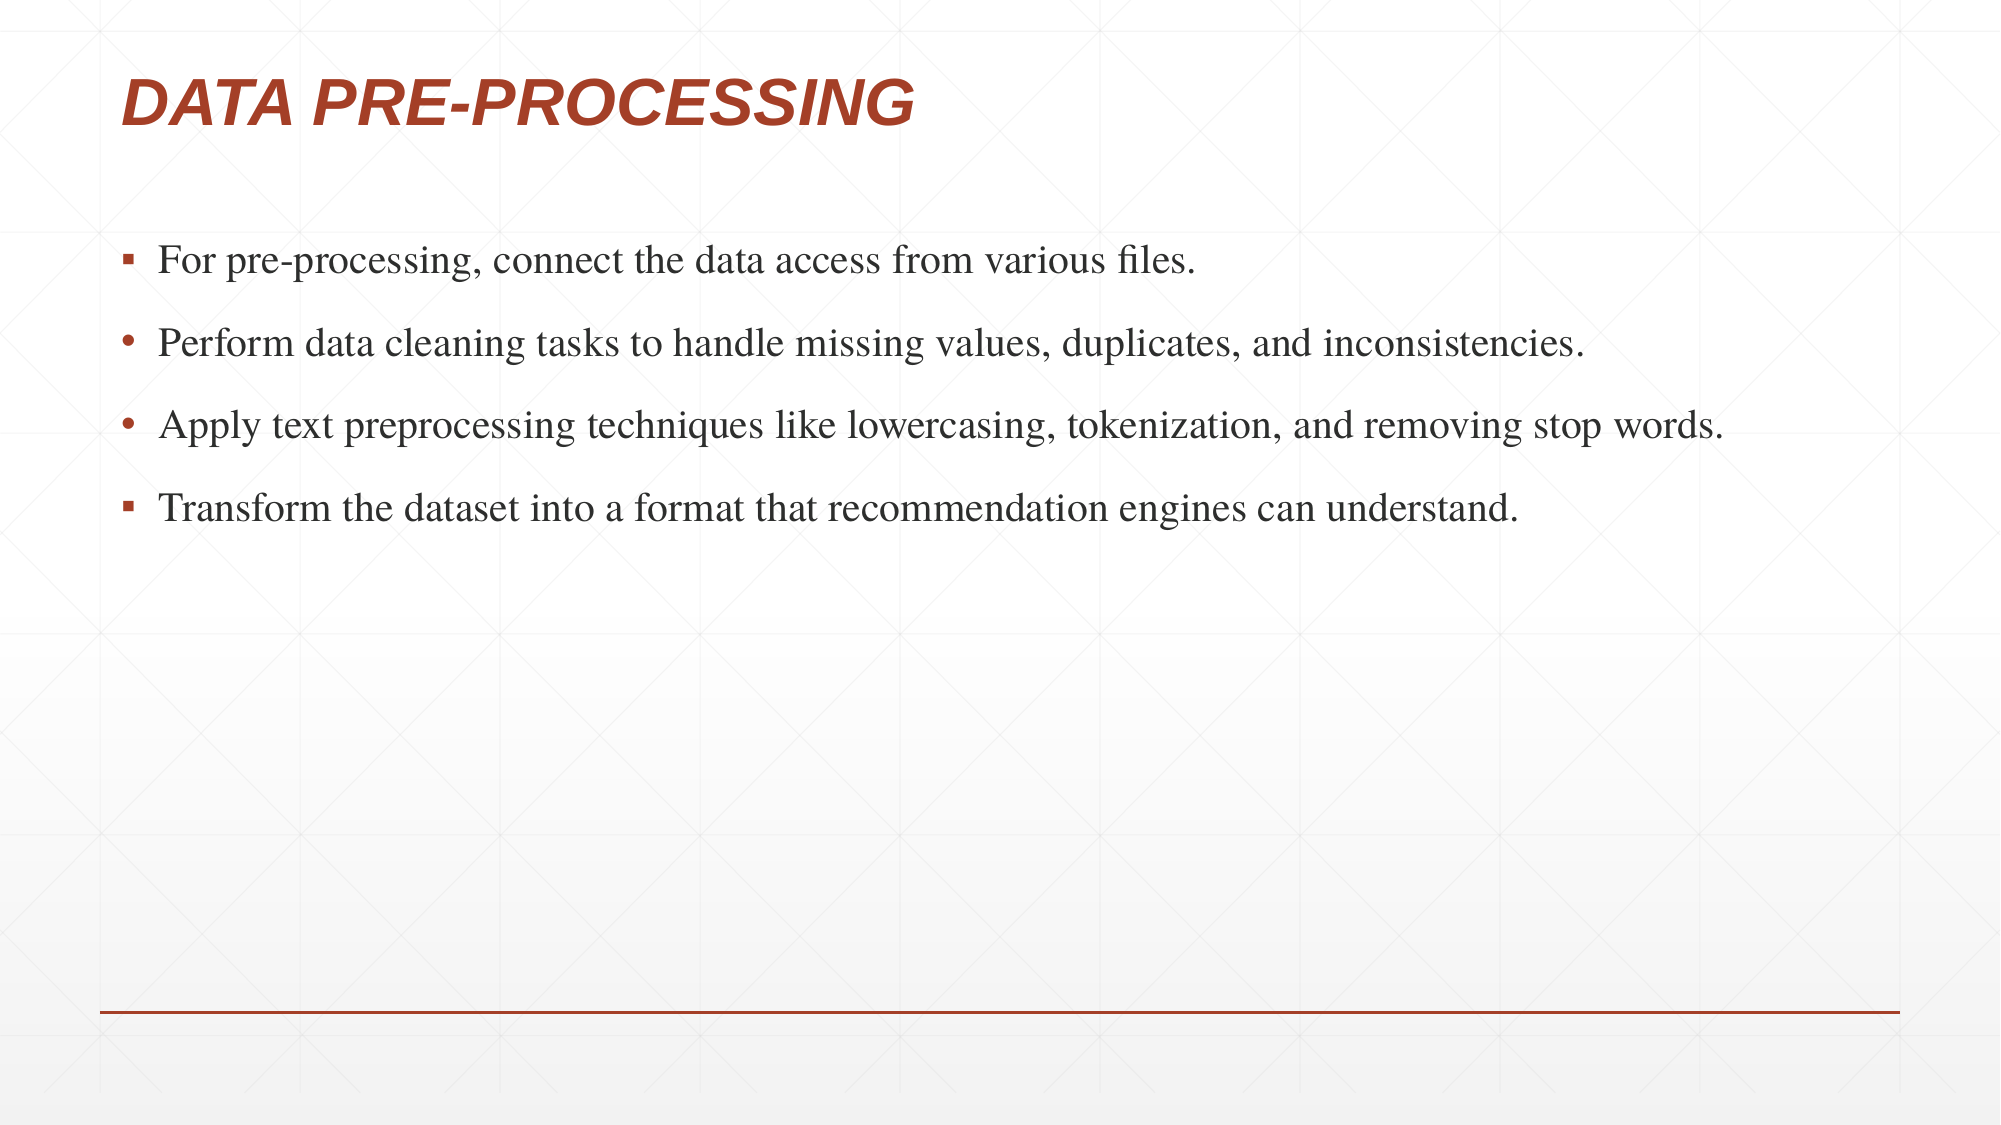

# DATA PRE-PROCESSING
For pre-processing, connect the data access from various files.
Perform data cleaning tasks to handle missing values, duplicates, and inconsistencies.
Apply text preprocessing techniques like lowercasing, tokenization, and removing stop words.
Transform the dataset into a format that recommendation engines can understand.